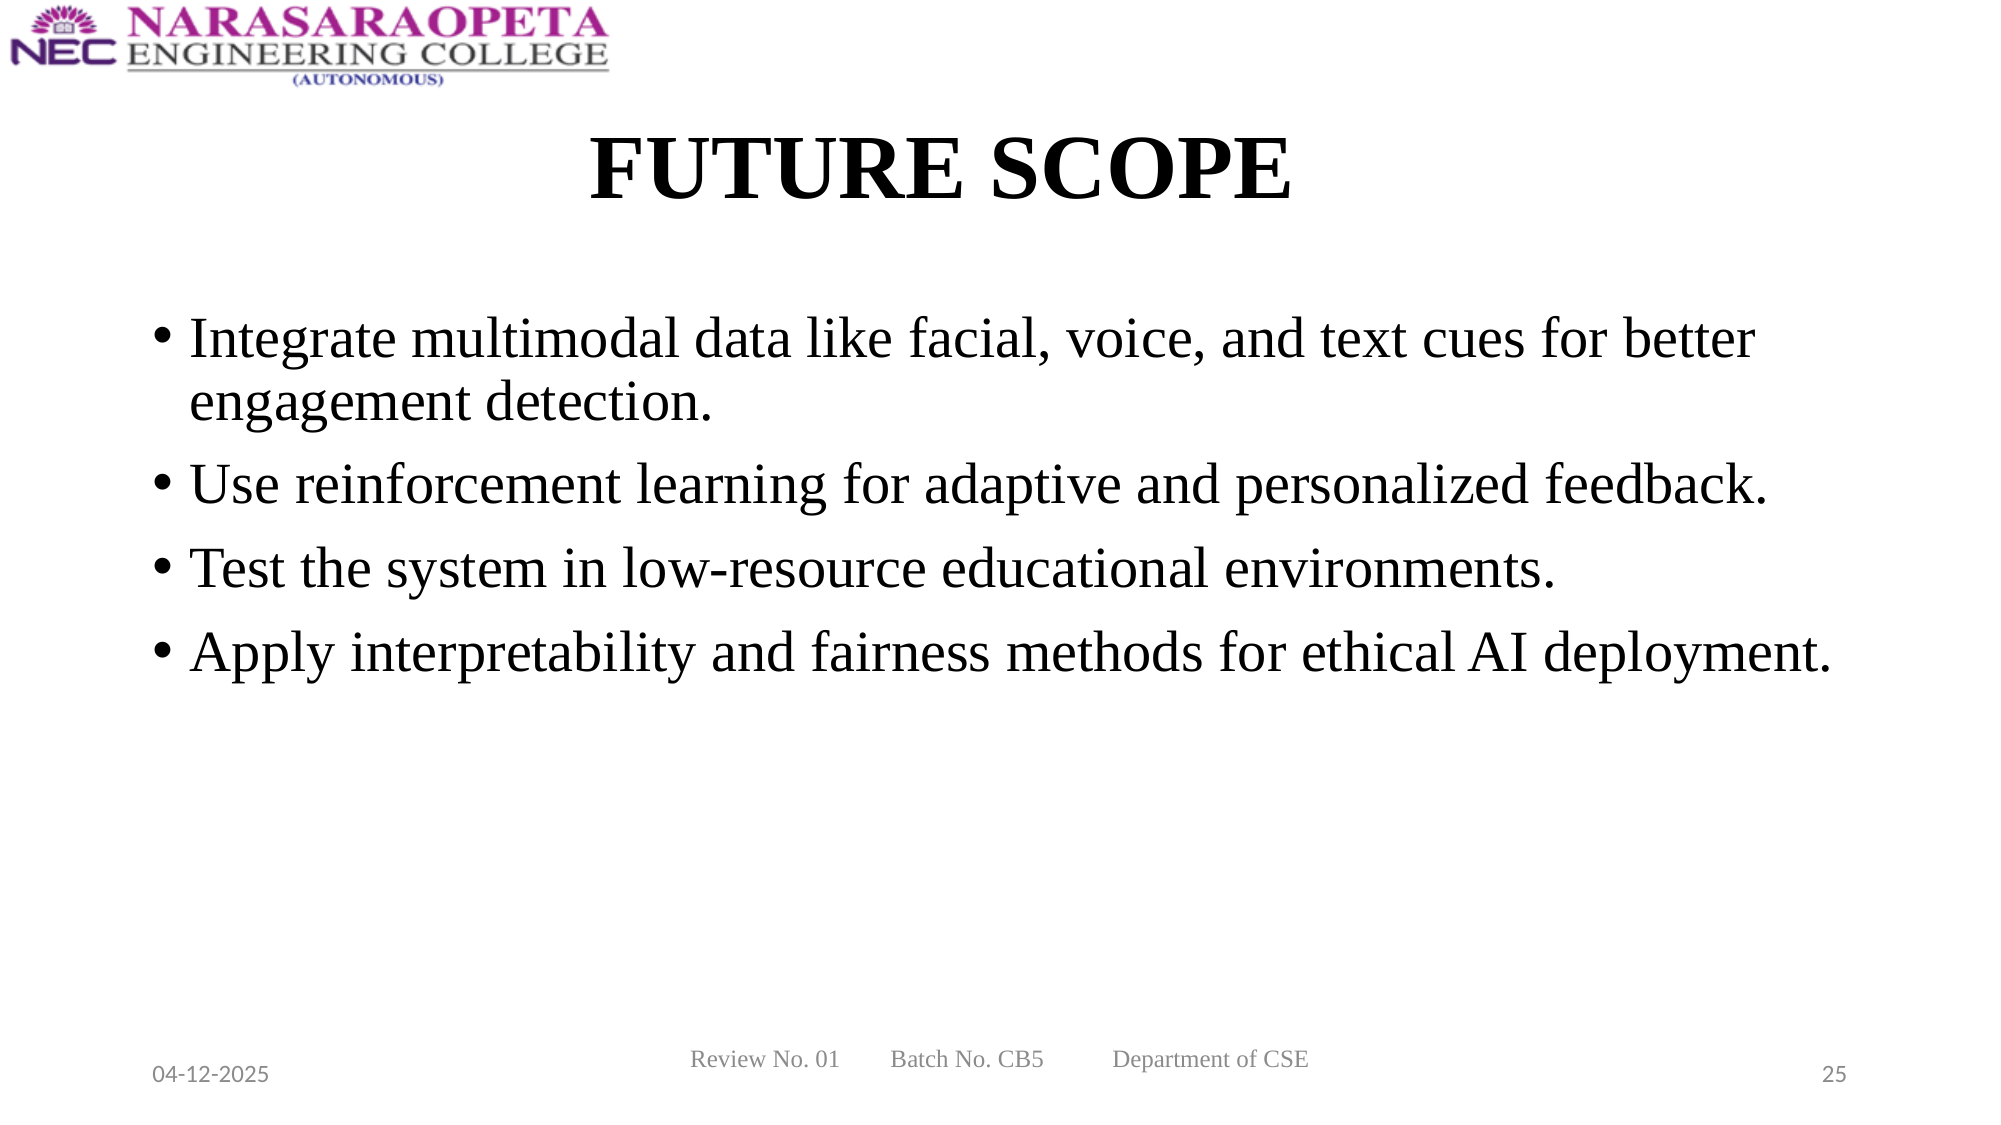

# FUTURE SCOPE
Integrate multimodal data like facial, voice, and text cues for better engagement detection.
Use reinforcement learning for adaptive and personalized feedback.
Test the system in low-resource educational environments.
Apply interpretability and fairness methods for ethical AI deployment.

04-12-2025
Review No. 01        Batch No. CB5           Department of CSE

25